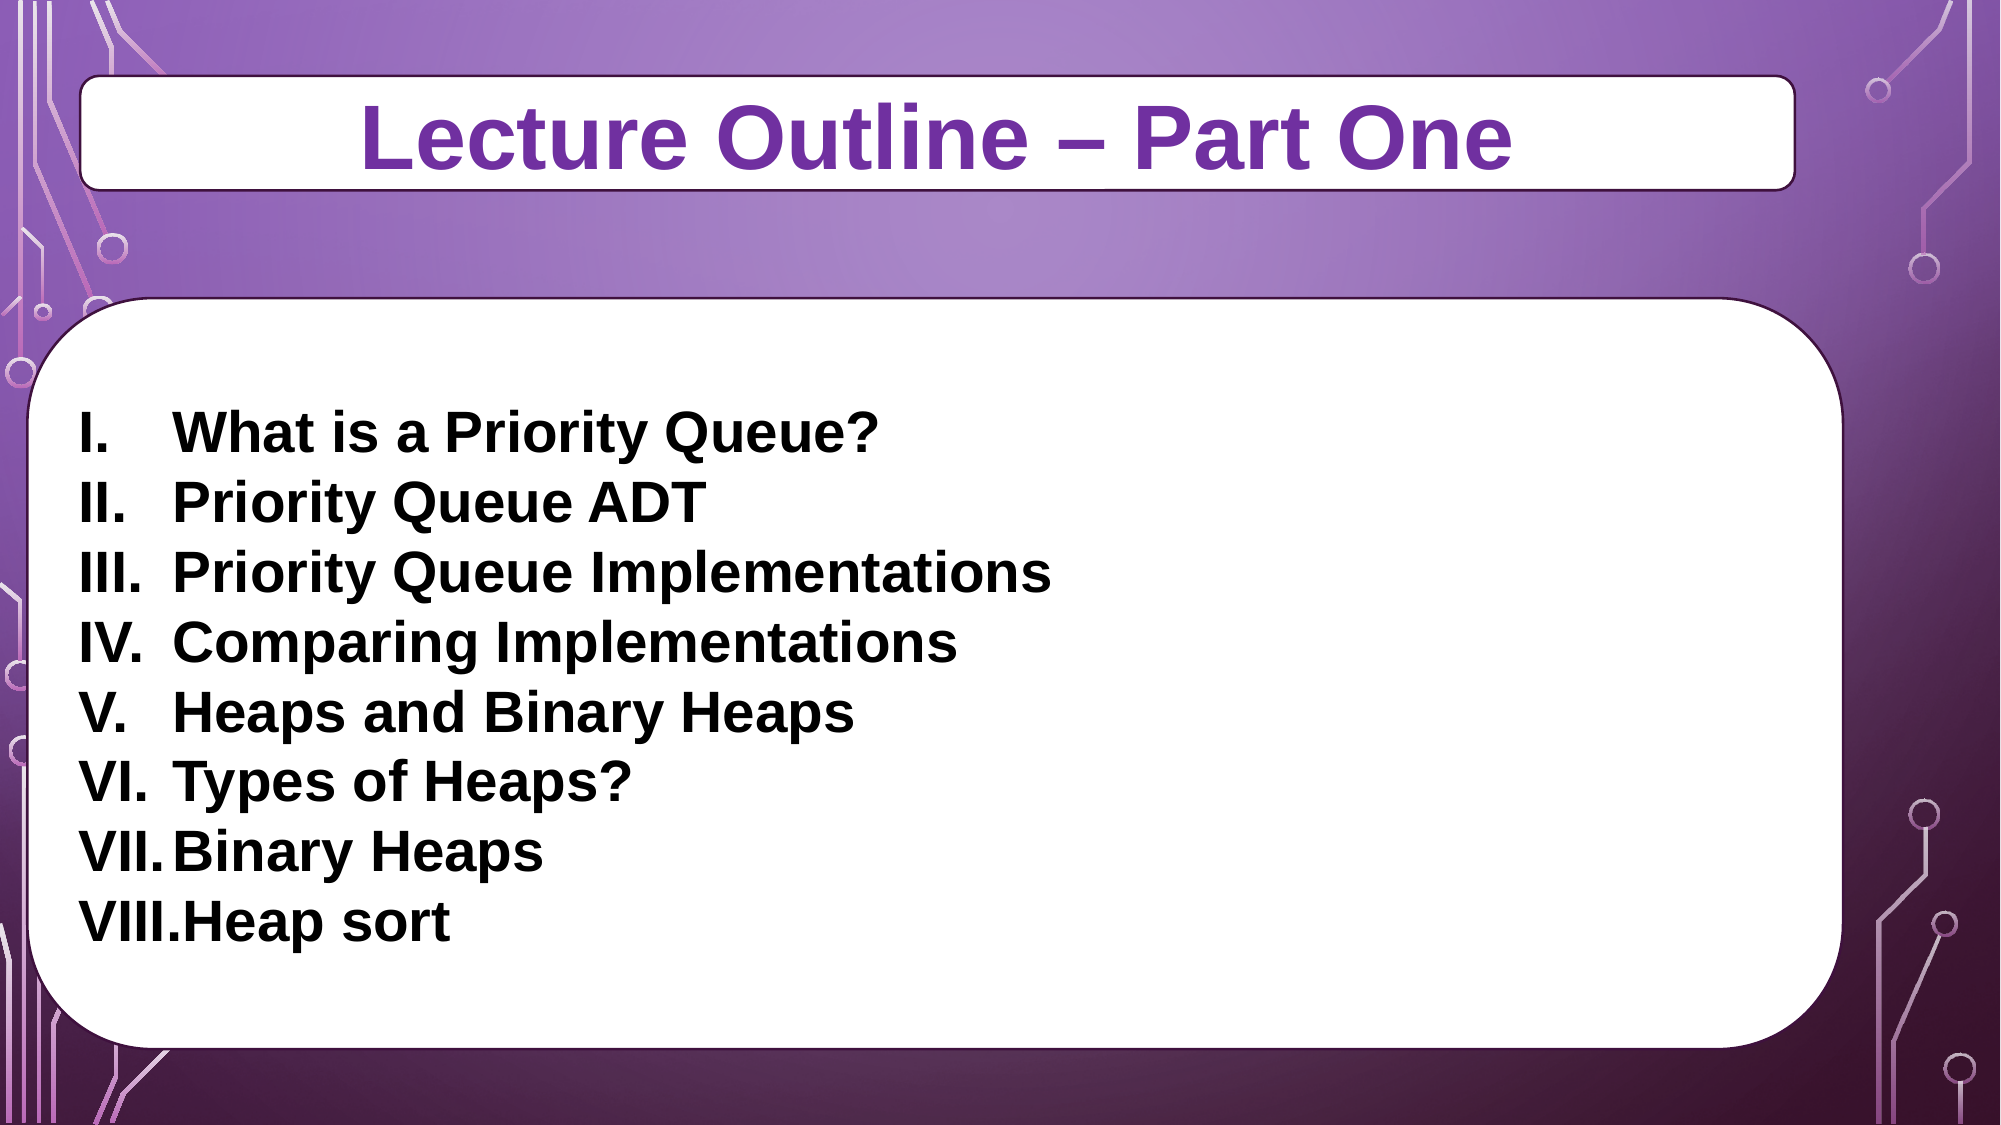

Lecture Outline – Part One
What is a Priority Queue?
Priority Queue ADT
Priority Queue Implementations
Comparing Implementations
Heaps and Binary Heaps
Types of Heaps?
Binary Heaps
Heap sort